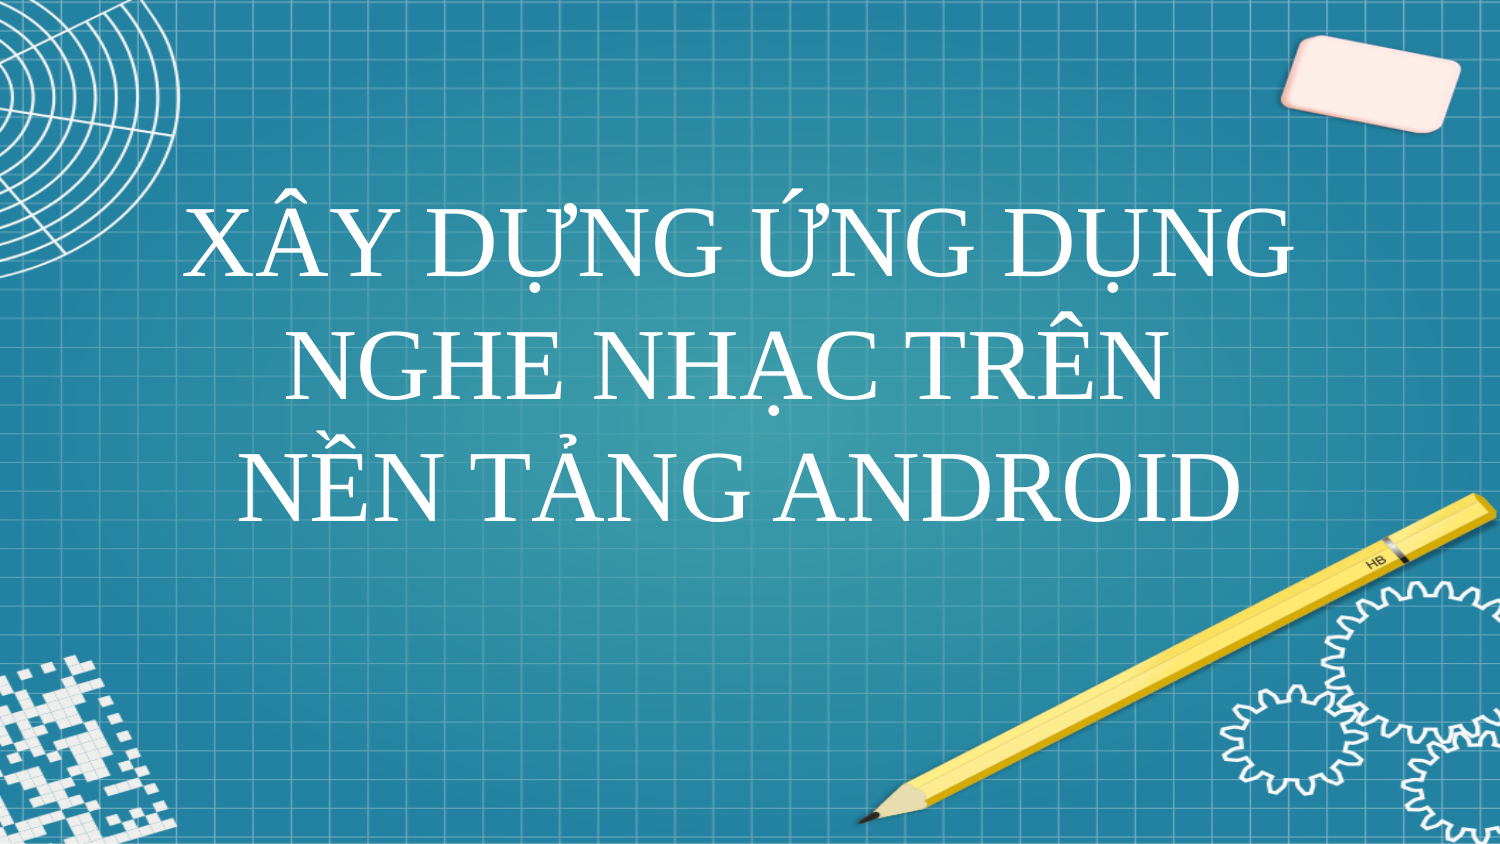

XÂY DỰNG ỨNG DỤNG NGHE NHẠC TRÊN
NỀN TẢNG ANDROID